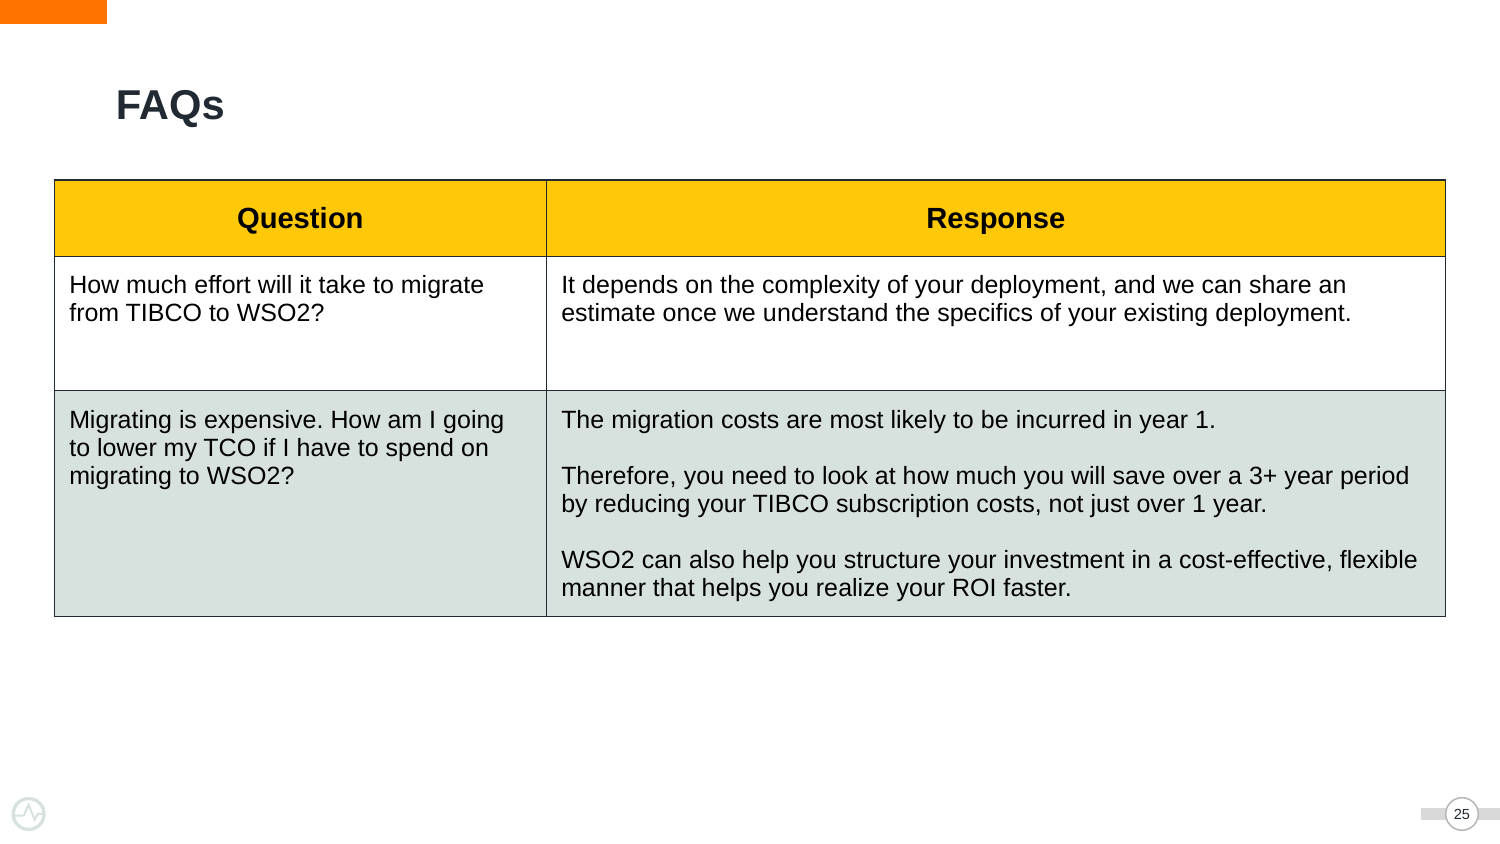

# FAQs
| Question | Response |
| --- | --- |
| How much effort will it take to migrate from TIBCO to WSO2? | It depends on the complexity of your deployment, and we can share an estimate once we understand the specifics of your existing deployment. |
| Migrating is expensive. How am I going to lower my TCO if I have to spend on migrating to WSO2? | The migration costs are most likely to be incurred in year 1. Therefore, you need to look at how much you will save over a 3+ year period by reducing your TIBCO subscription costs, not just over 1 year. WSO2 can also help you structure your investment in a cost-effective, flexible manner that helps you realize your ROI faster. |
25